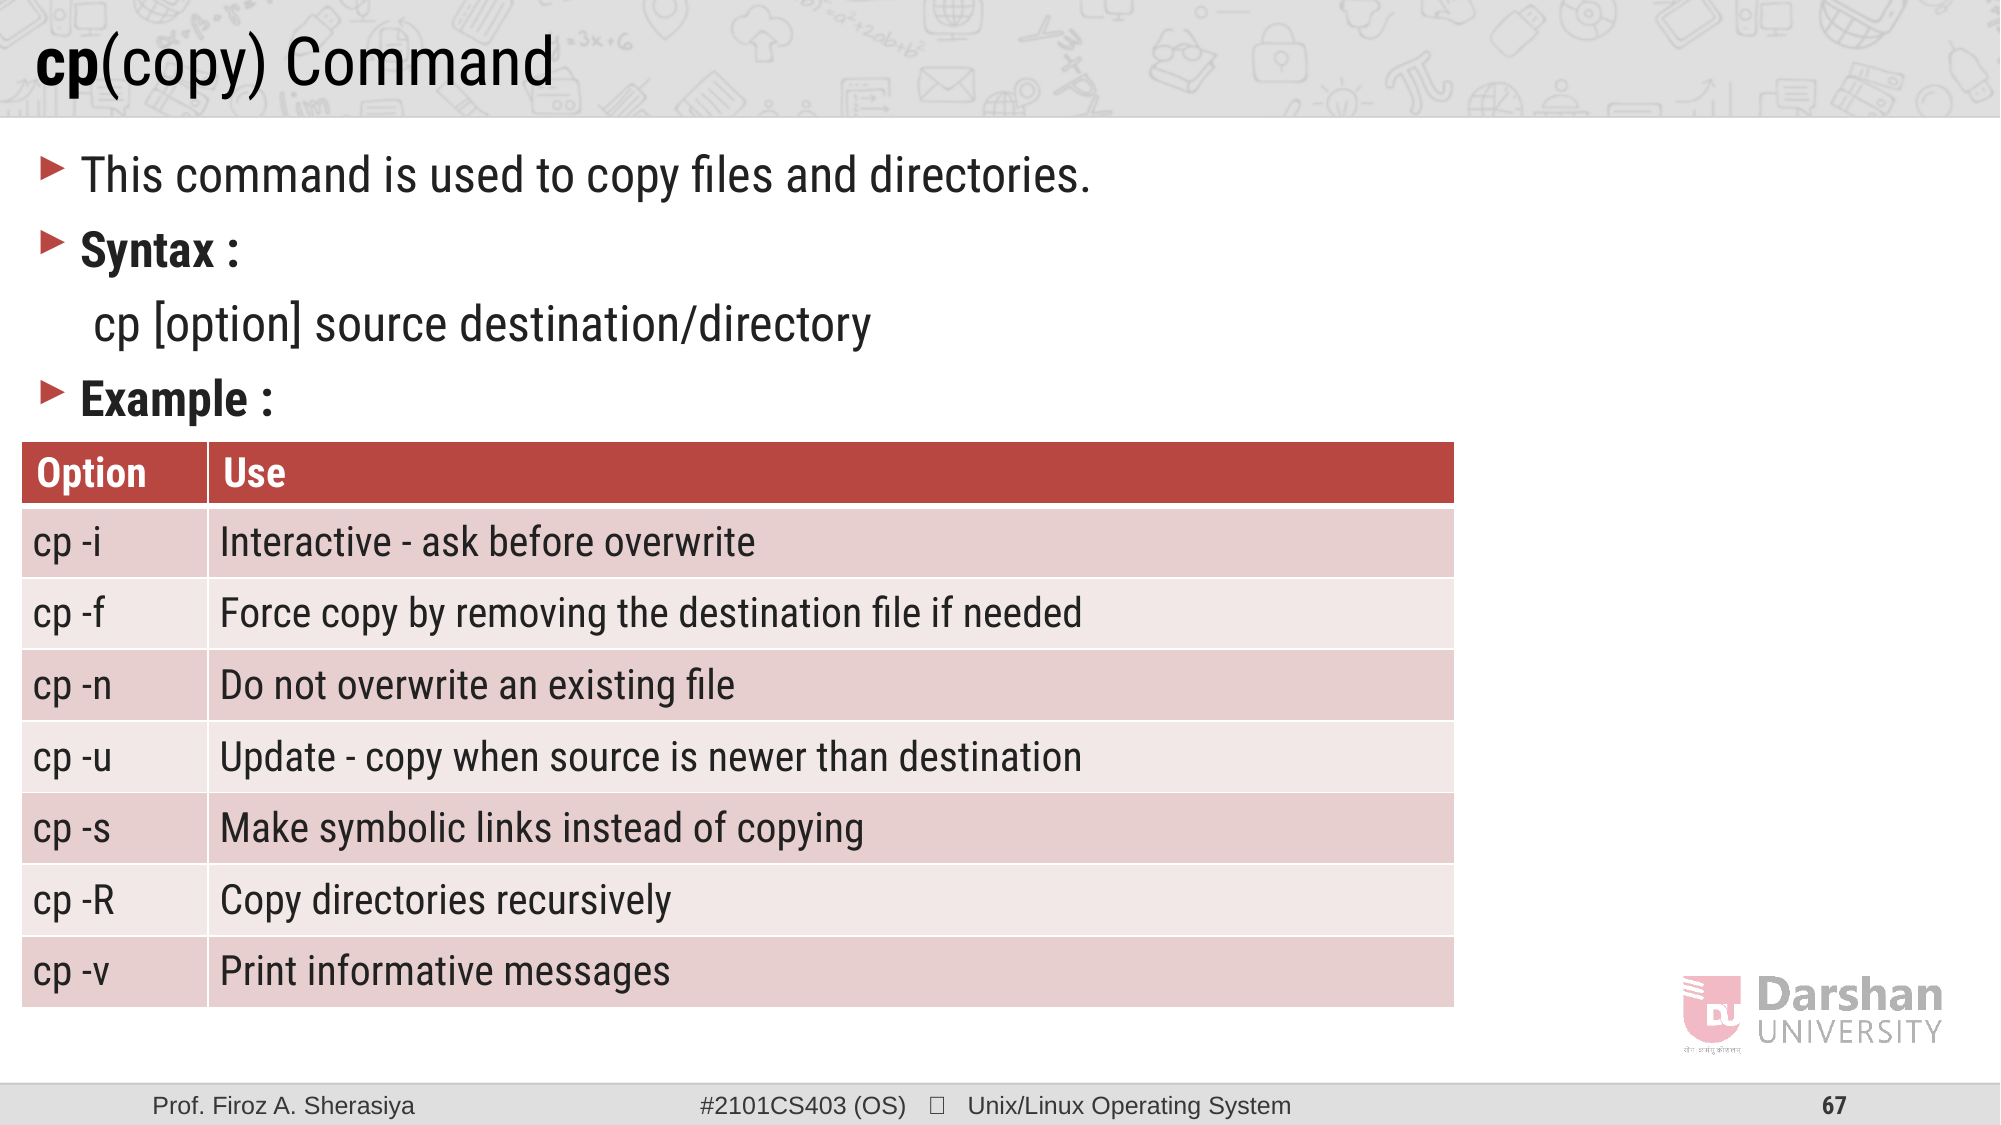

# cp(copy) Command
This command is used to copy files and directories.
Syntax :
     cp [option] source destination/directory
Example :

| Option | Use |
| --- | --- |
| cp -i | Interactive - ask before overwrite |
| cp -f | Force copy by removing the destination file if needed |
| cp -n | Do not overwrite an existing file |
| cp -u | Update - copy when source is newer than destination |
| cp -s | Make symbolic links instead of copying |
| cp -R | Copy directories recursively |
| cp -v | Print informative messages |